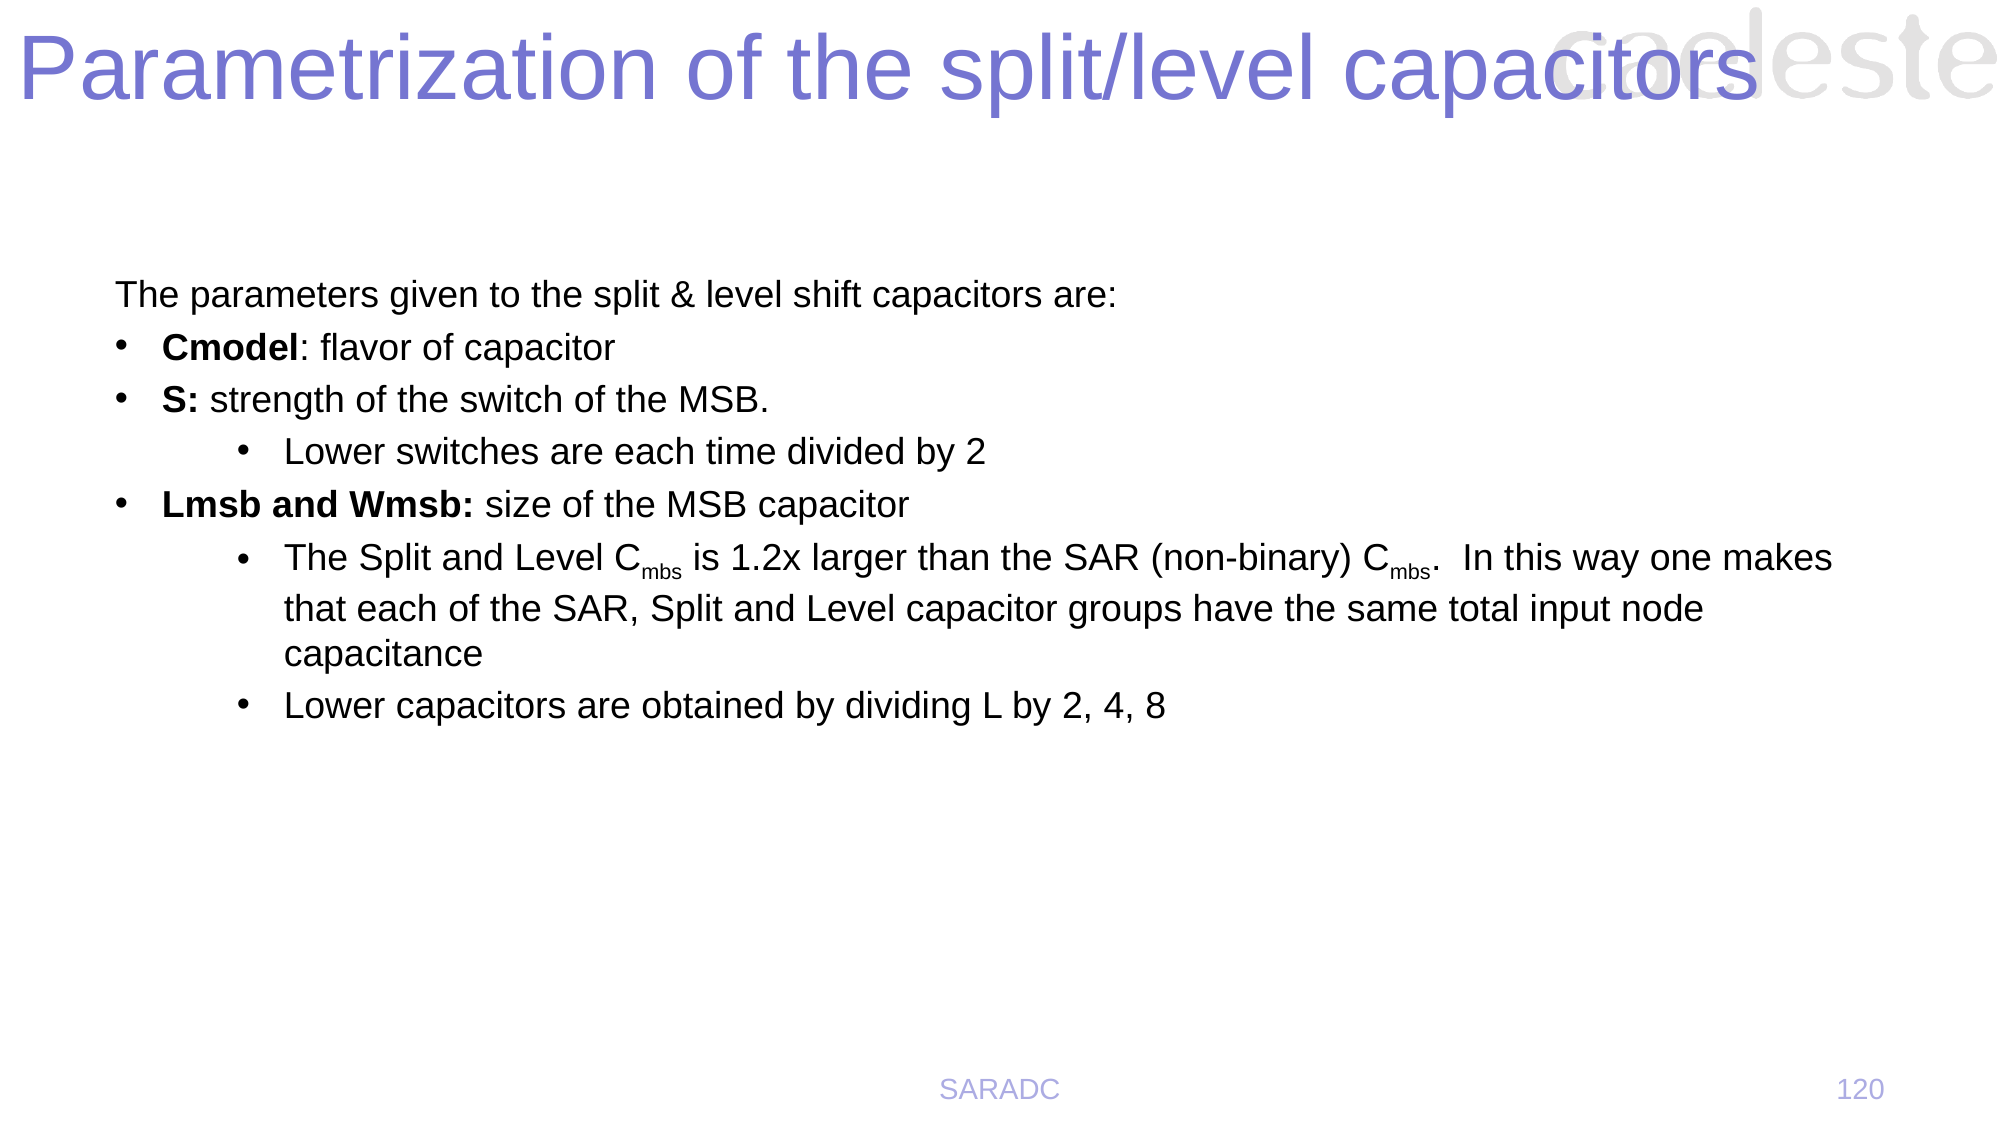

# Parametrization of the split/level capacitors
The parameters given to the split & level shift capacitors are:
Cmodel: flavor of capacitor
S: strength of the switch of the MSB.
Lower switches are each time divided by 2
Lmsb and Wmsb: size of the MSB capacitor
The Split and Level Cmbs is 1.2x larger than the SAR (non-binary) Cmbs.  In this way one makes that each of the SAR, Split and Level capacitor groups have the same total input node capacitance
Lower capacitors are obtained by dividing L by 2, 4, 8
SARADC
120